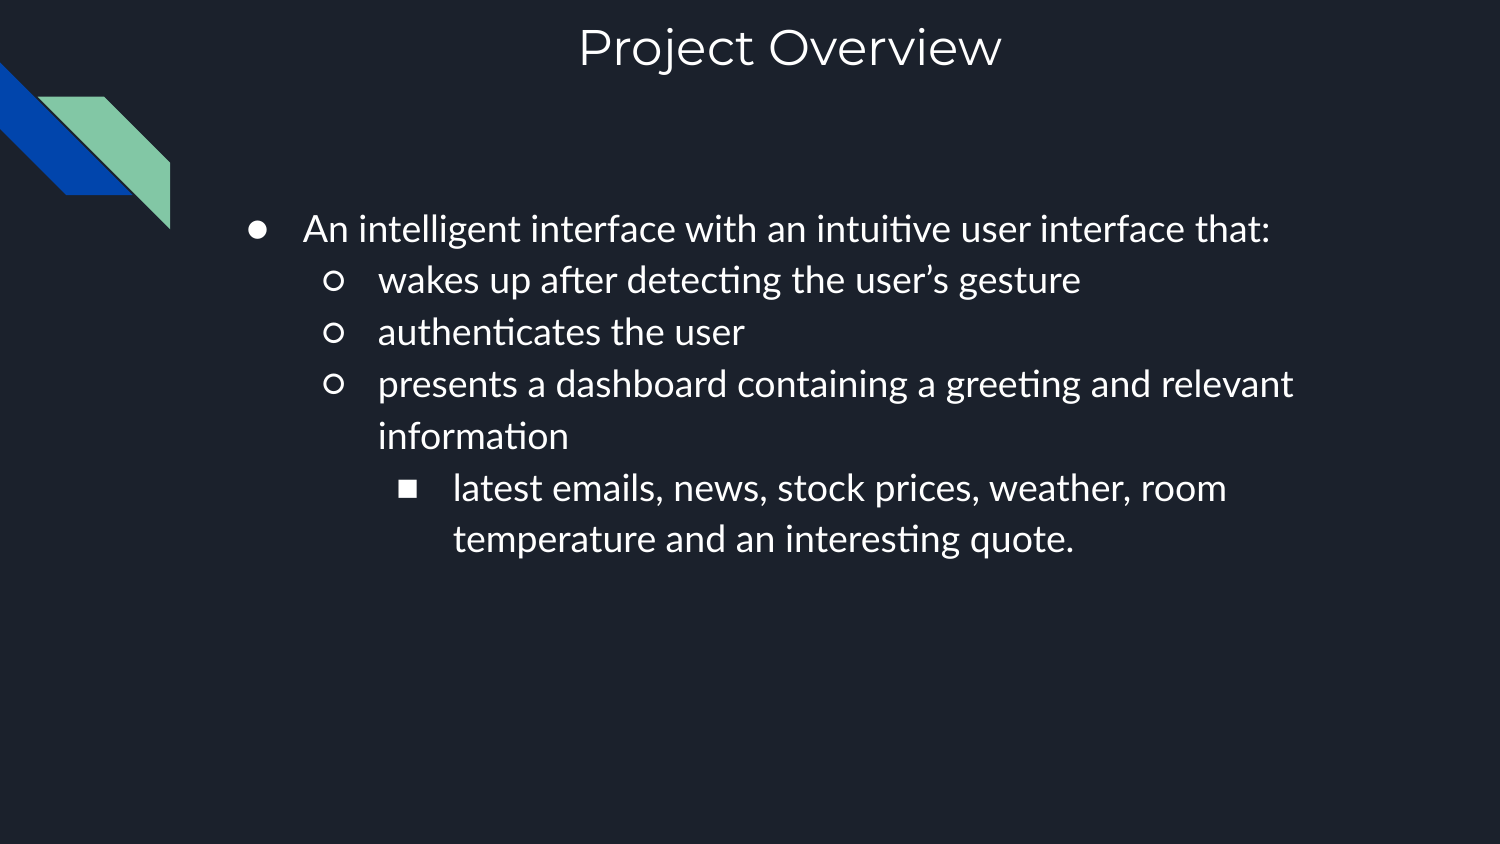

# Project Overview
An intelligent interface with an intuitive user interface that:
wakes up after detecting the user’s gesture
authenticates the user
presents a dashboard containing a greeting and relevant information
latest emails, news, stock prices, weather, room temperature and an interesting quote.